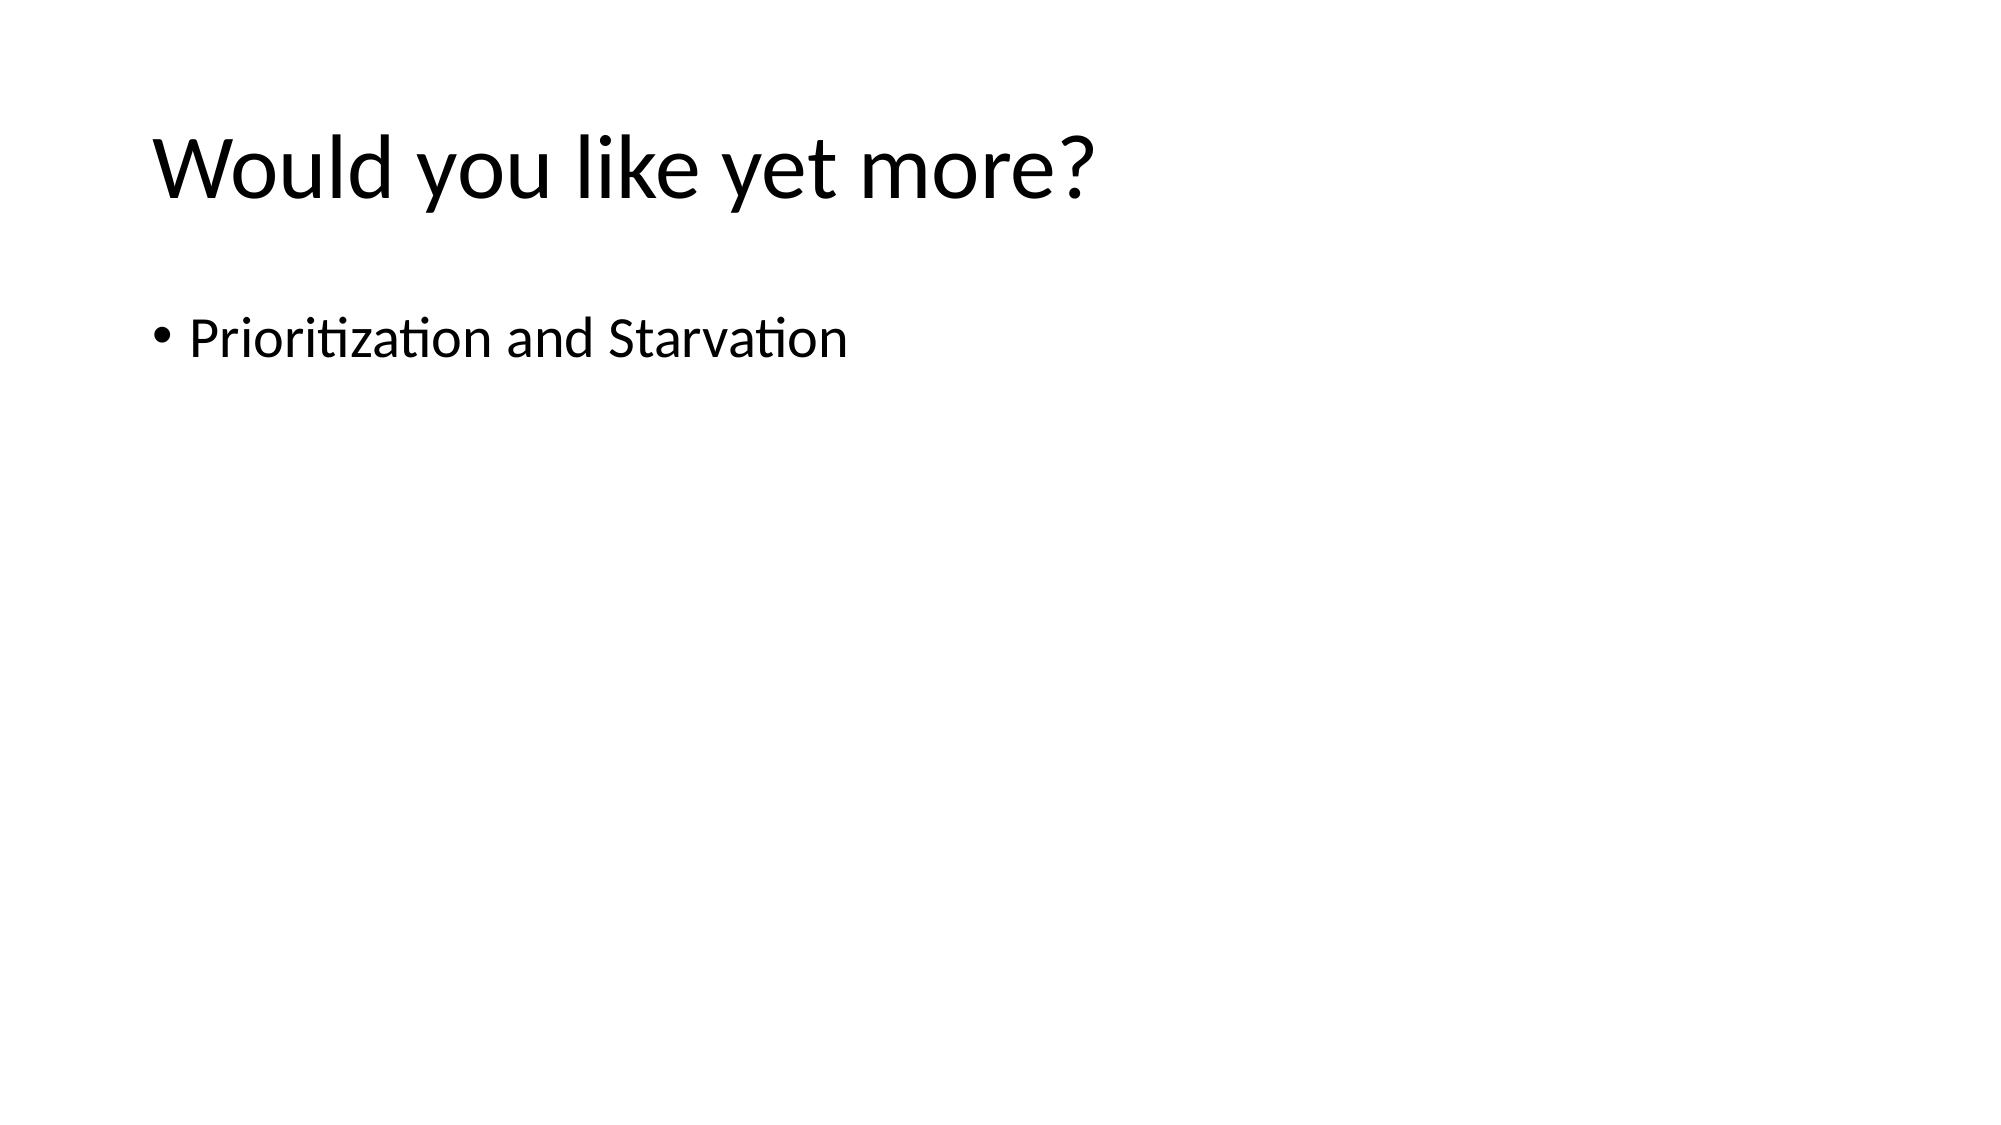

# Would you like yet more?
Prioritization and Starvation